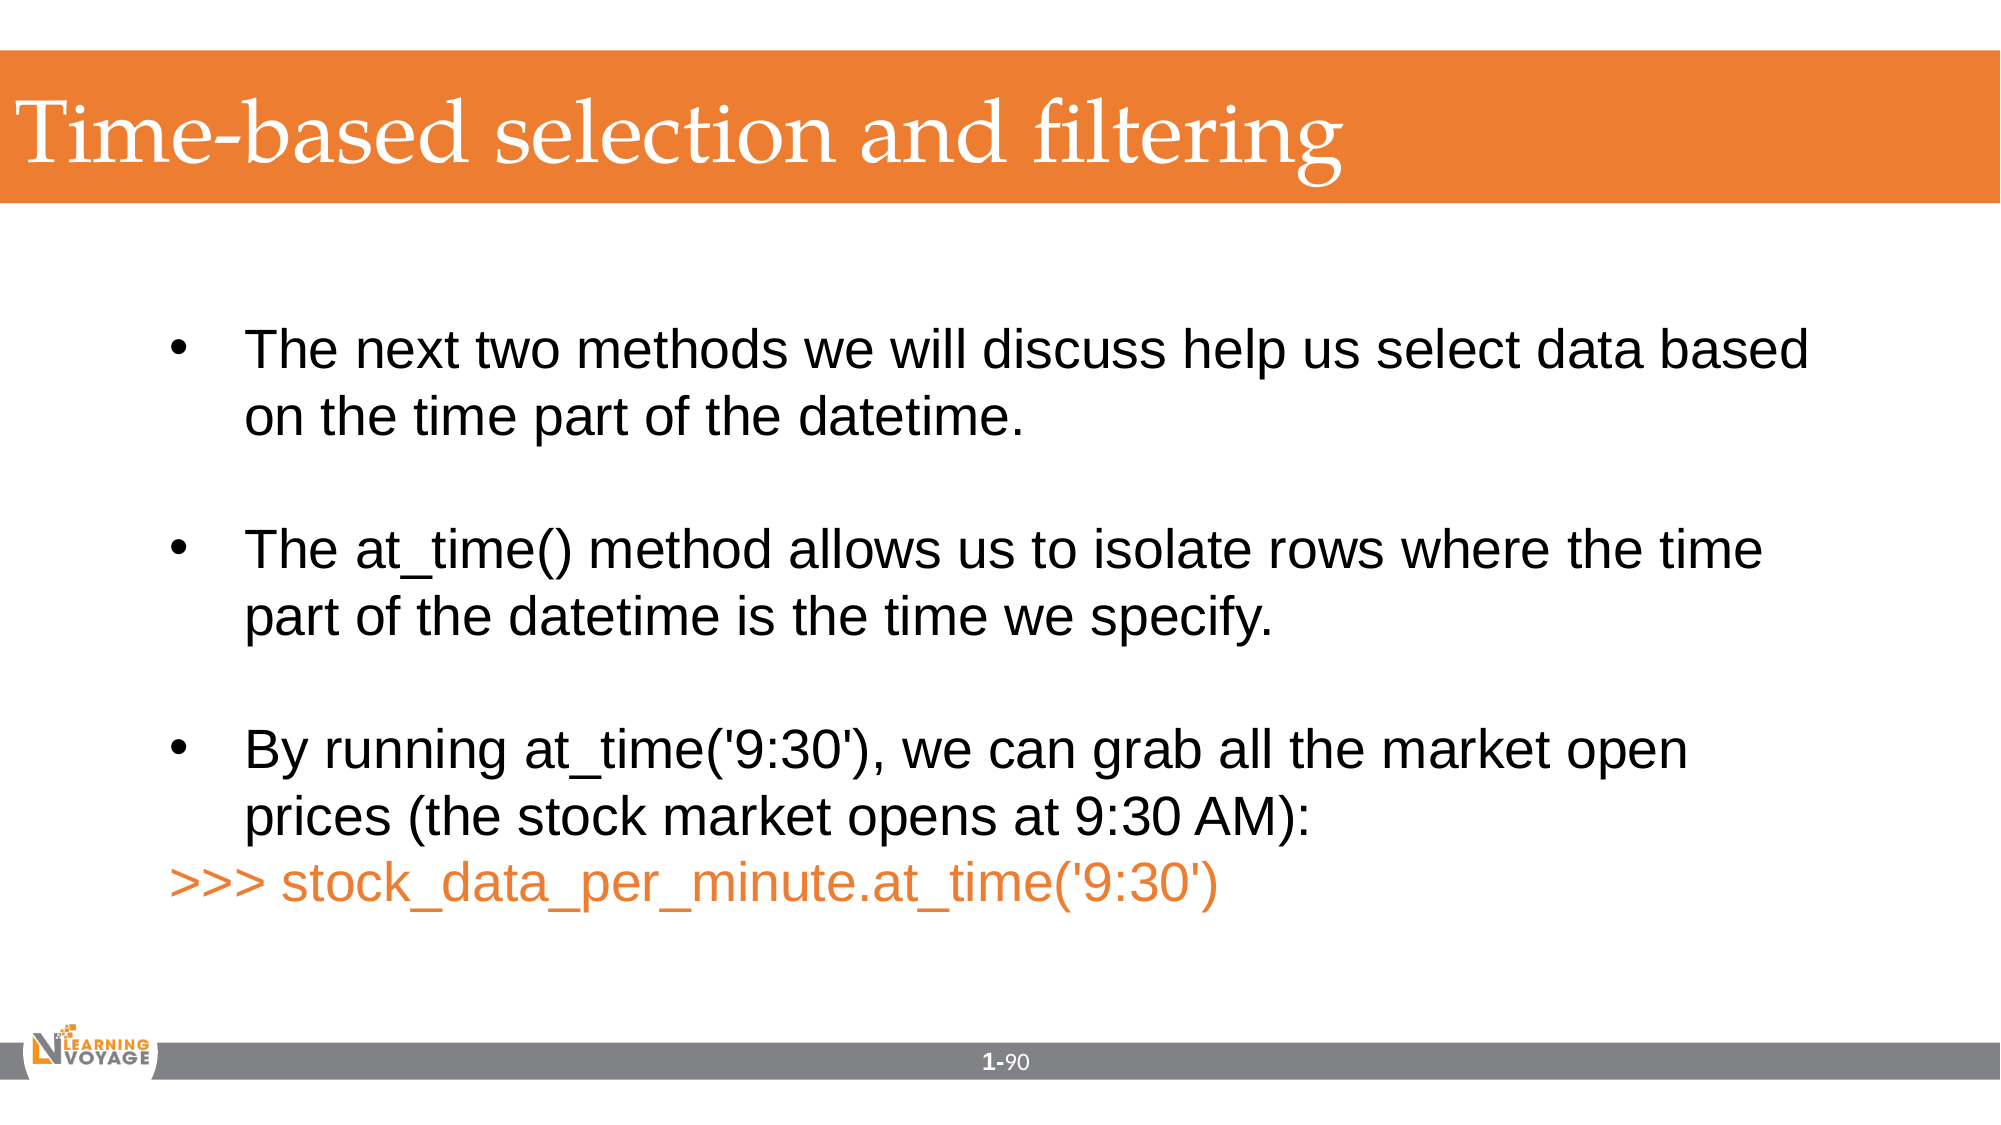

Time-based selection and filtering
The next two methods we will discuss help us select data based on the time part of the datetime.

The at_time() method allows us to isolate rows where the time part of the datetime is the time we specify.

By running at_time('9:30'), we can grab all the market open prices (the stock market opens at 9:30 AM):
>>> stock_data_per_minute.at_time('9:30')
1-90